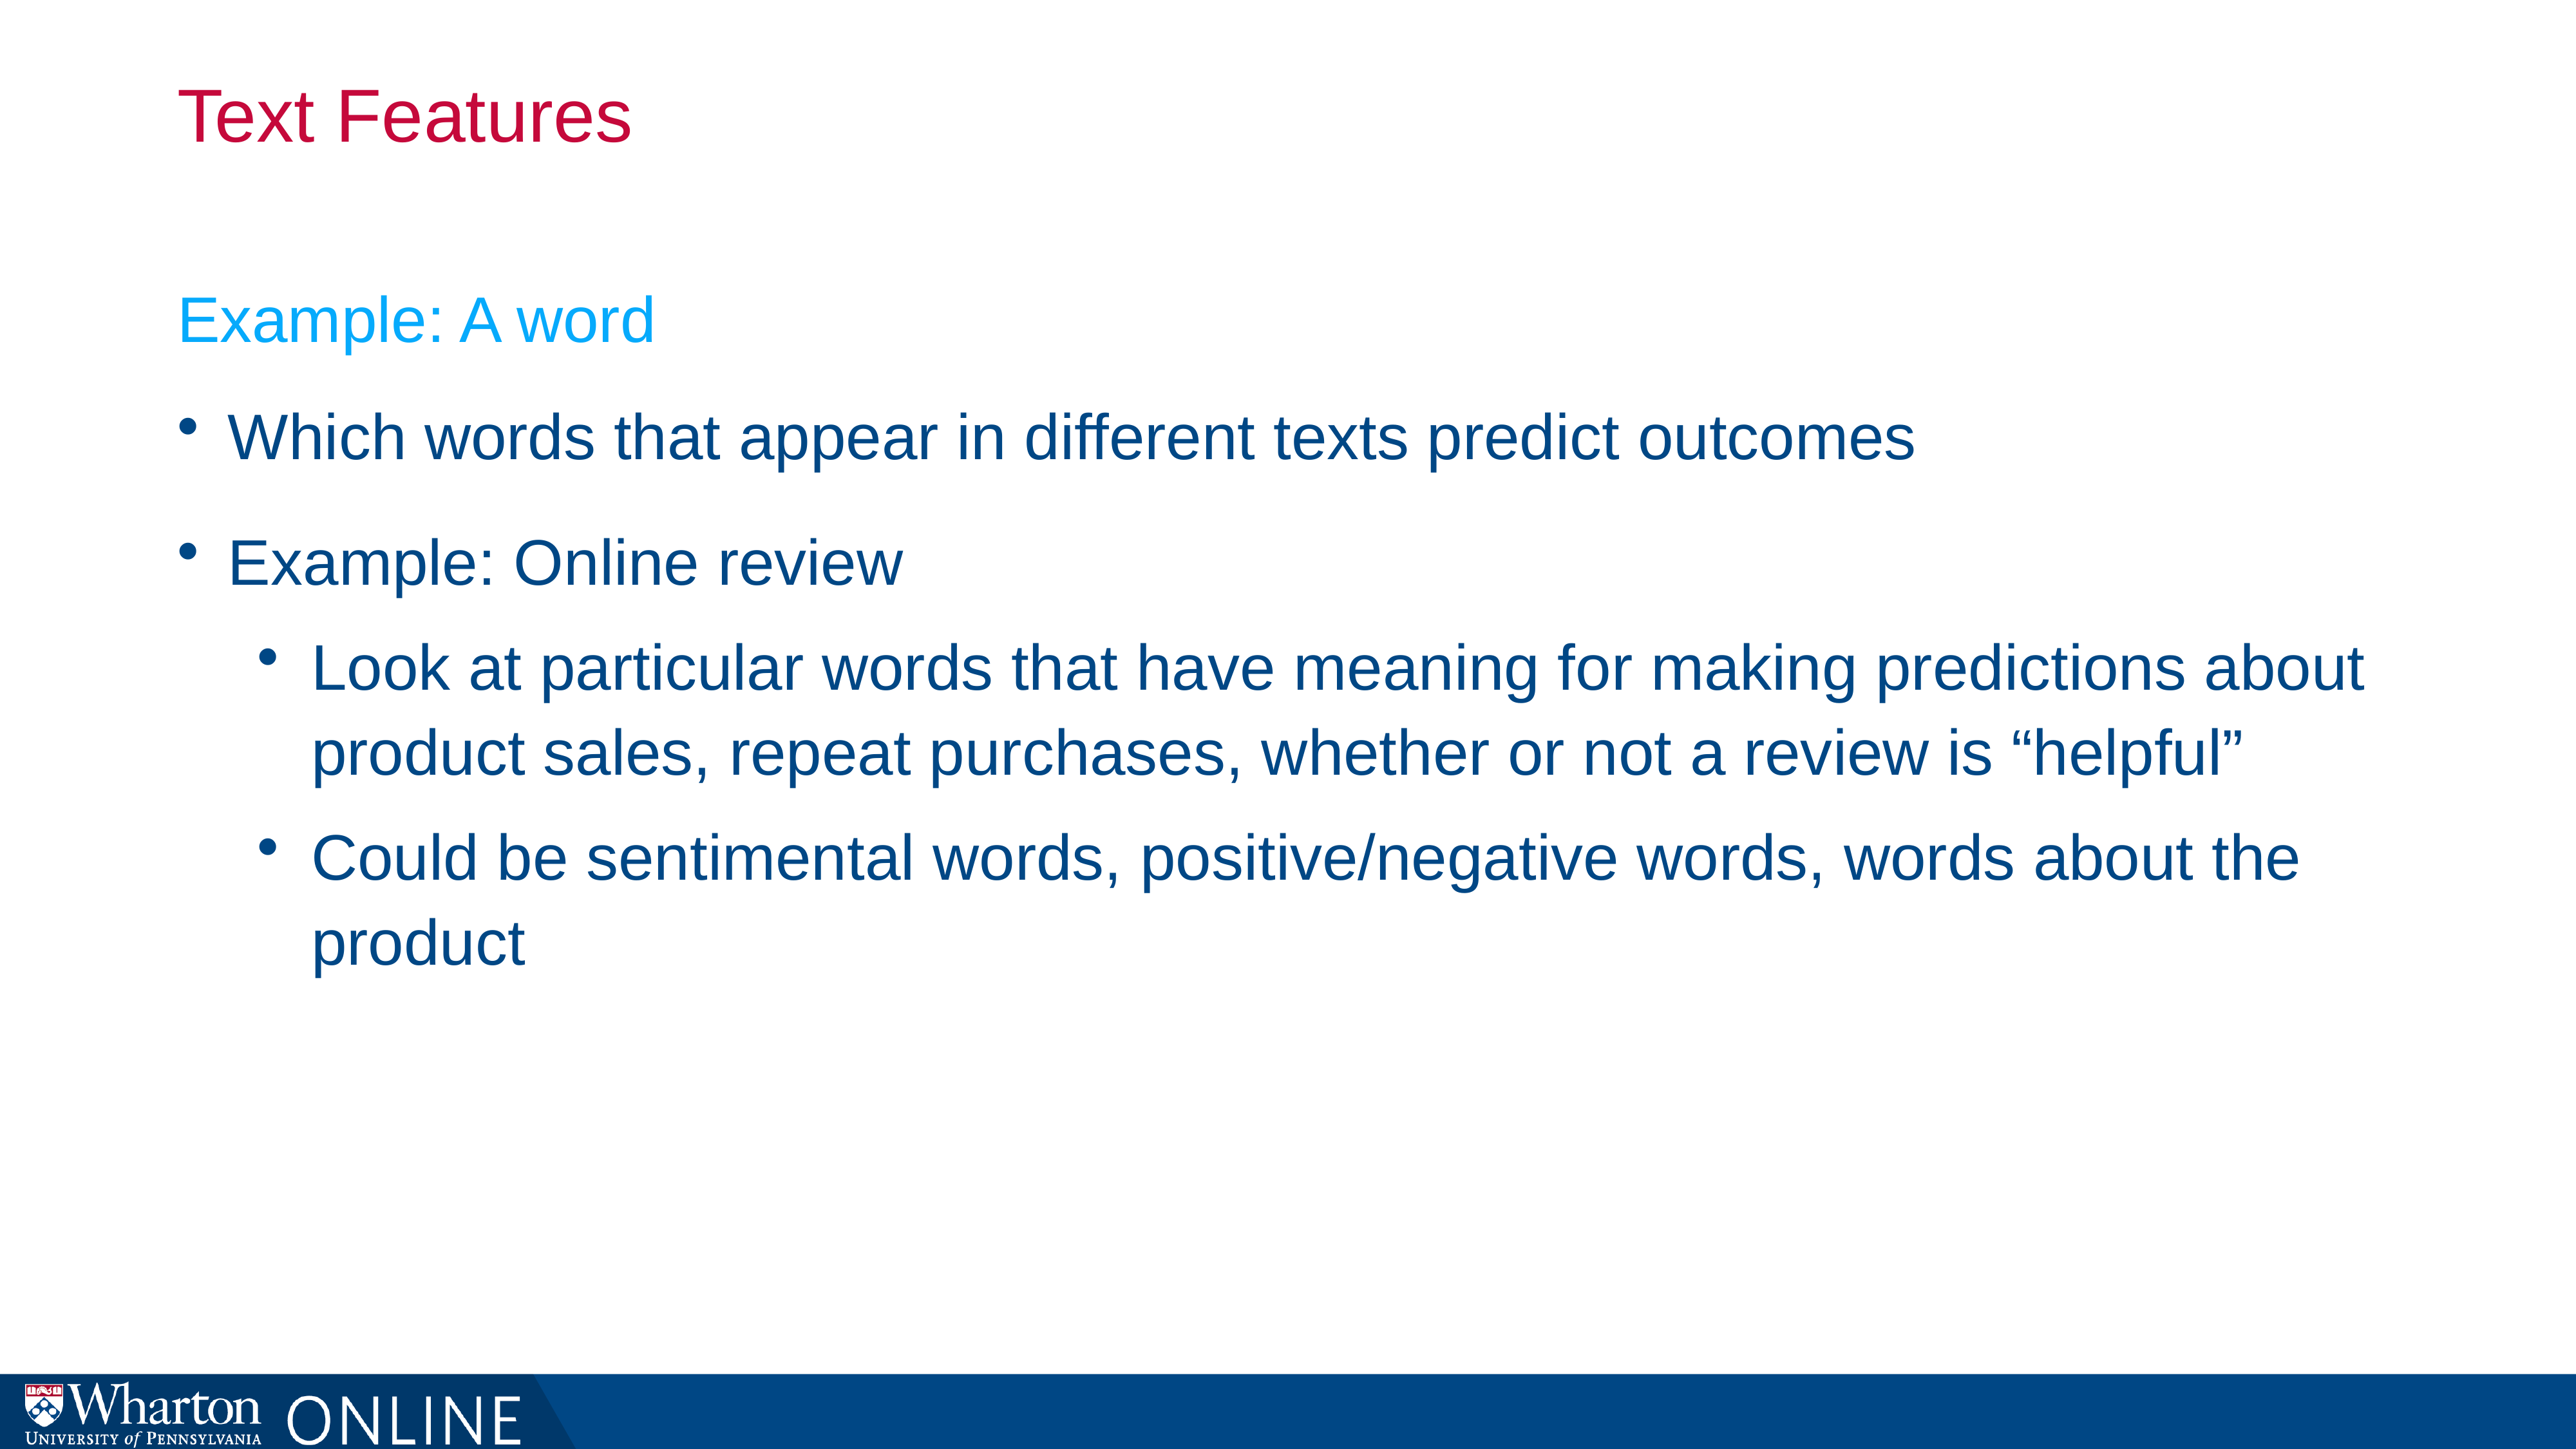

# Text Features
Example: A word
Which words that appear in different texts predict outcomes
Example: Online review
Look at particular words that have meaning for making predictions about product sales, repeat purchases, whether or not a review is “helpful”
Could be sentimental words, positive/negative words, words about the product